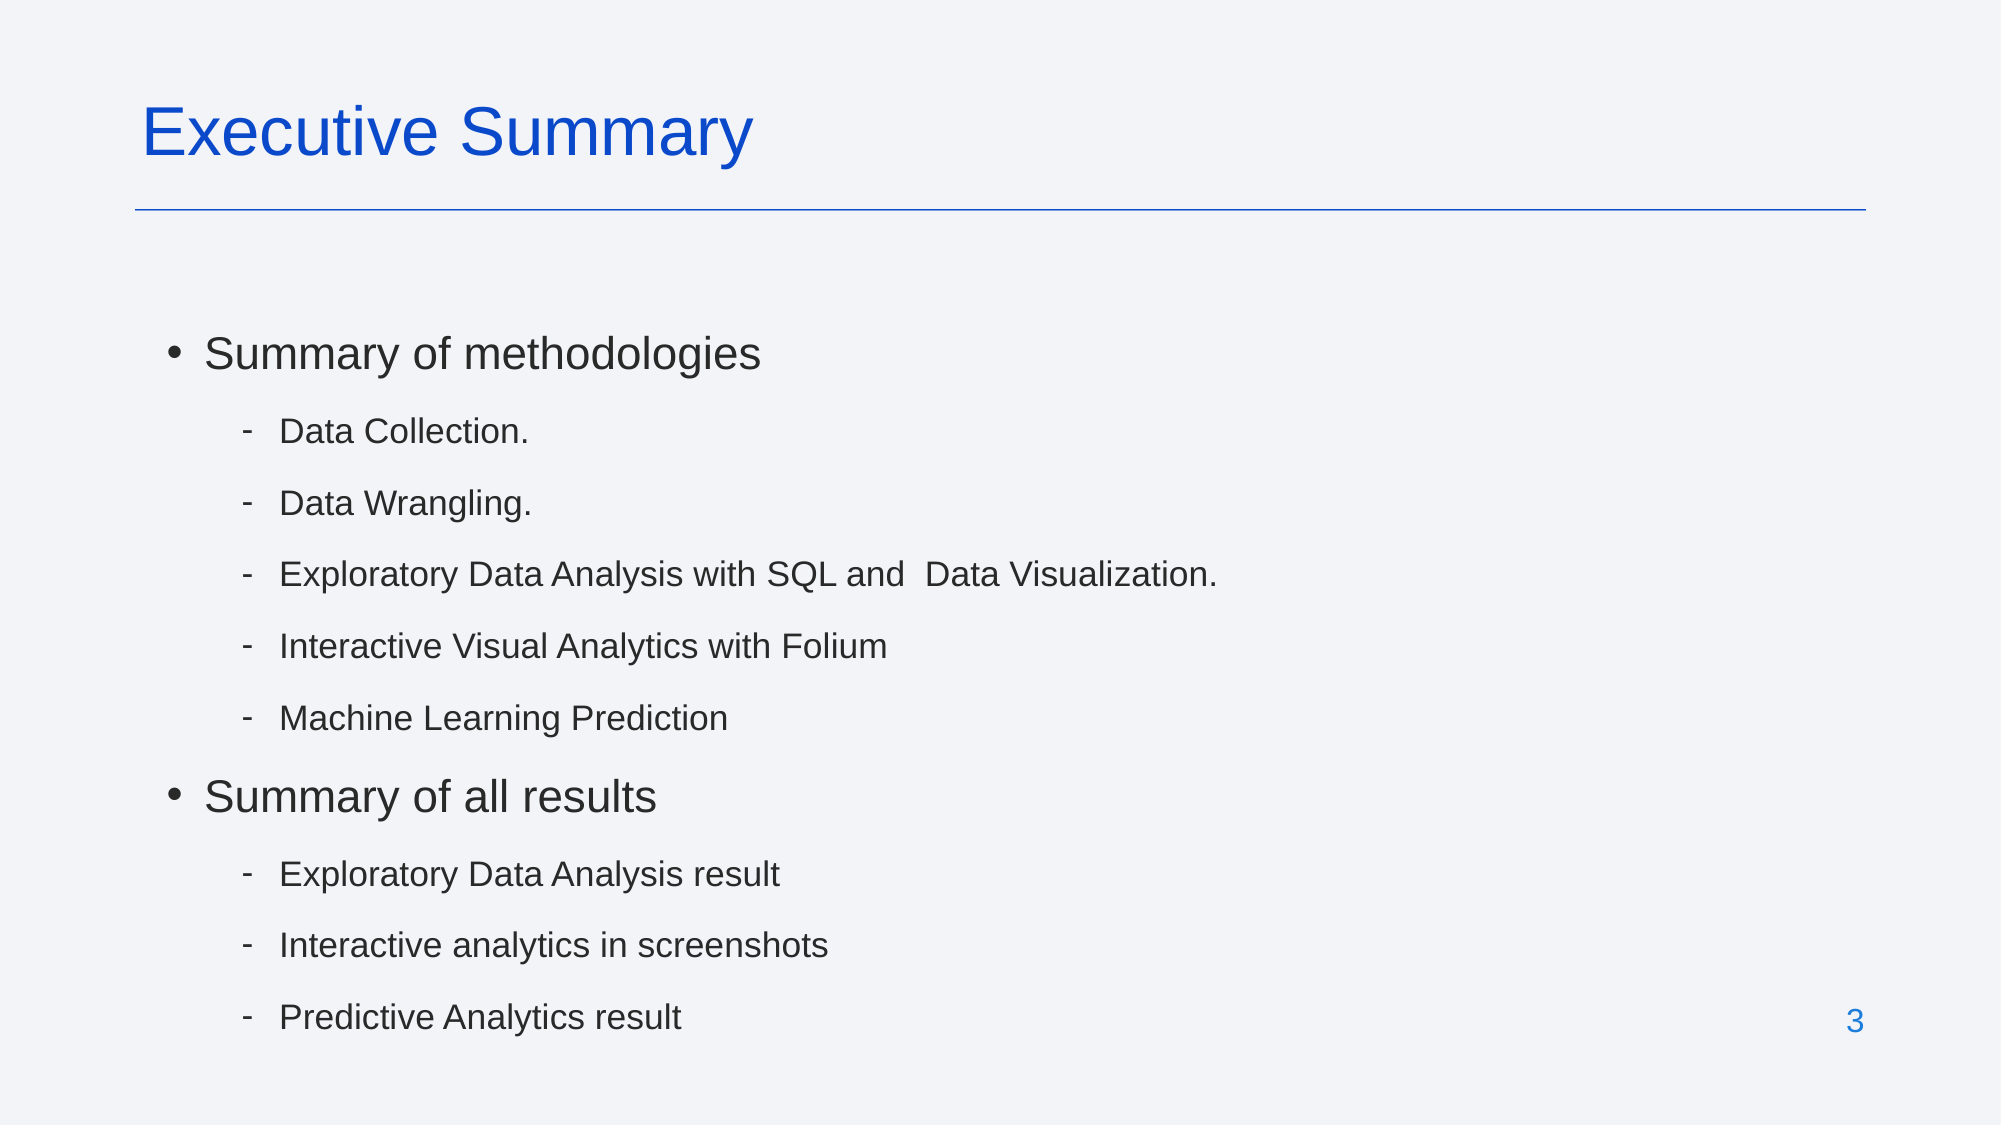

Executive Summary
Summary of methodologies
Data Collection.
Data Wrangling.
Exploratory Data Analysis with SQL and  Data Visualization.
Interactive Visual Analytics with Folium
Machine Learning Prediction
Summary of all results
Exploratory Data Analysis result
Interactive analytics in screenshots
Predictive Analytics result

3